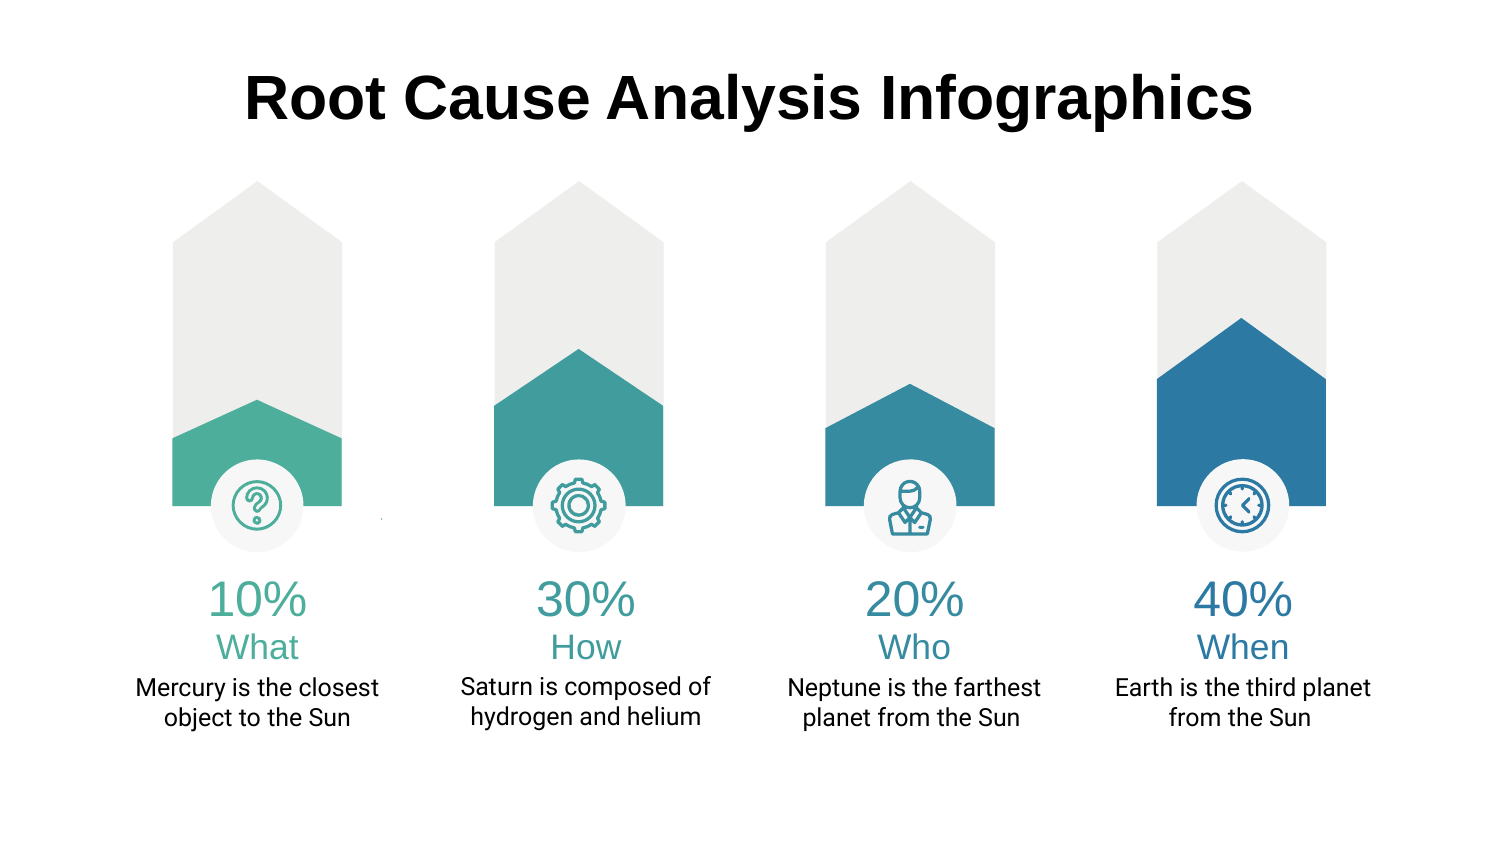

# Root Cause Analysis Infographics

10%
30%
20%
40%
What
How
Who
When
Saturn is composed of hydrogen and helium
Mercury is the closest object to the Sun
Earth is the third planet from the Sun
Neptune is the farthest planet from the Sun